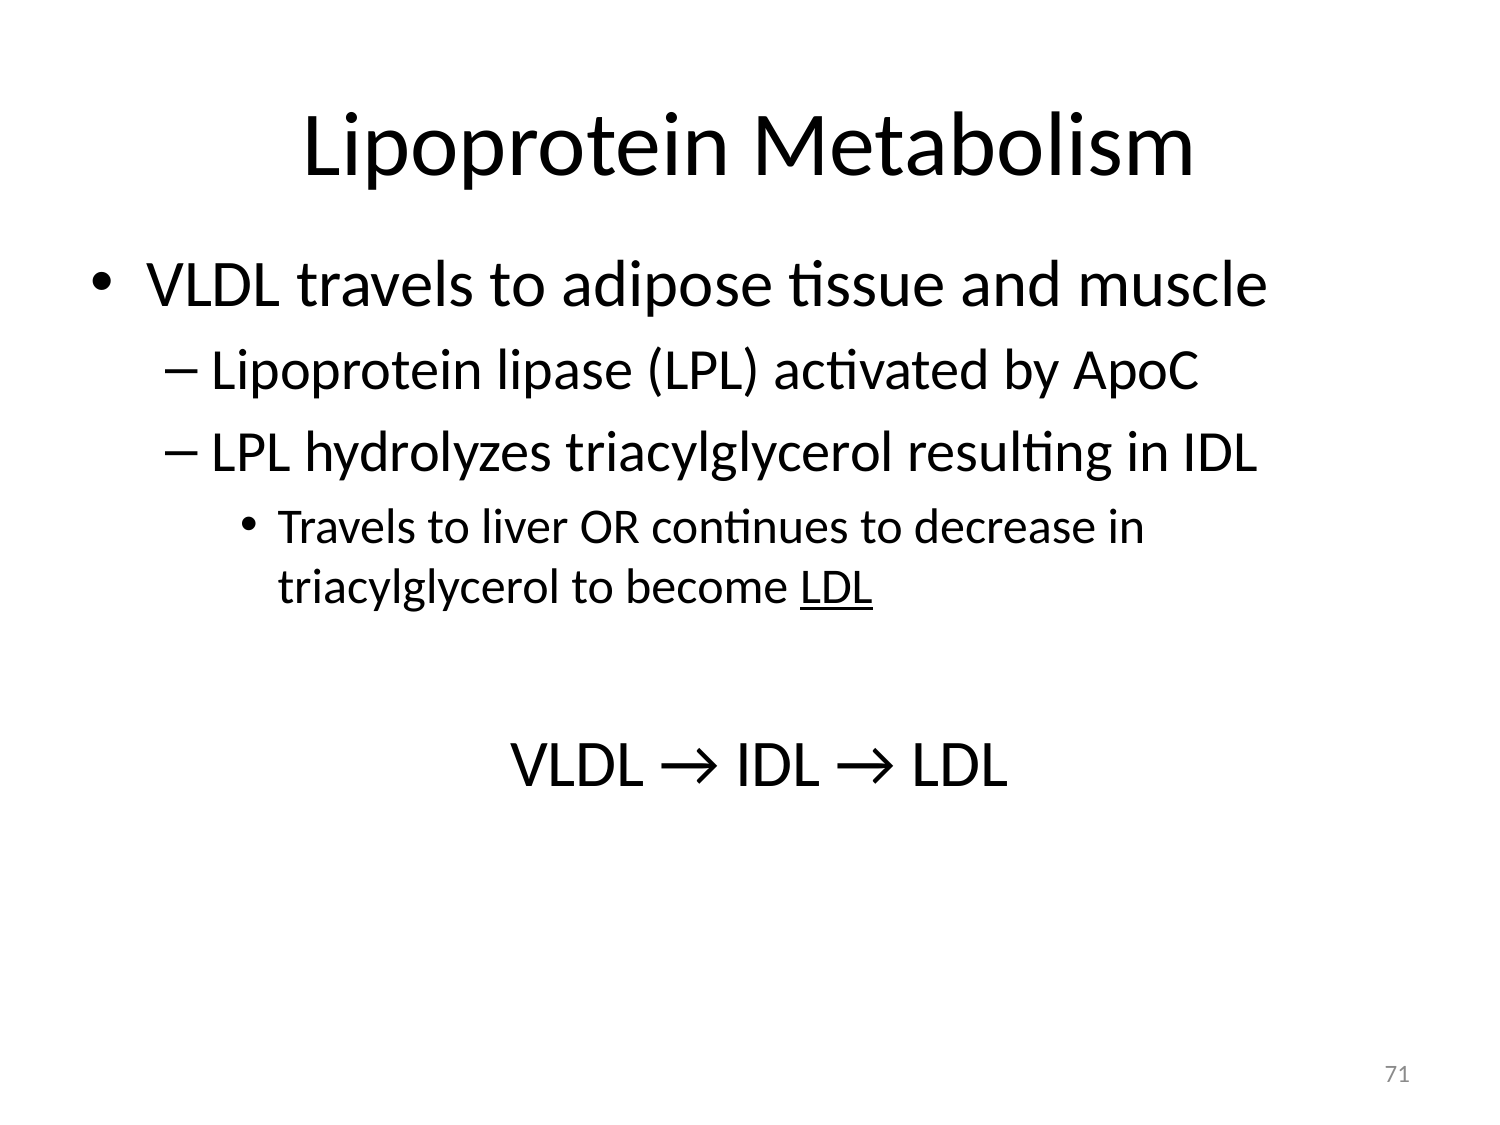

# Lipoprotein Metabolism
VLDL travels to adipose tissue and muscle
Lipoprotein lipase (LPL) activated by ApoC
LPL hydrolyzes triacylglycerol resulting in IDL
Travels to liver OR continues to decrease in triacylglycerol to become LDL

                            VLDL → IDL → LDL

71